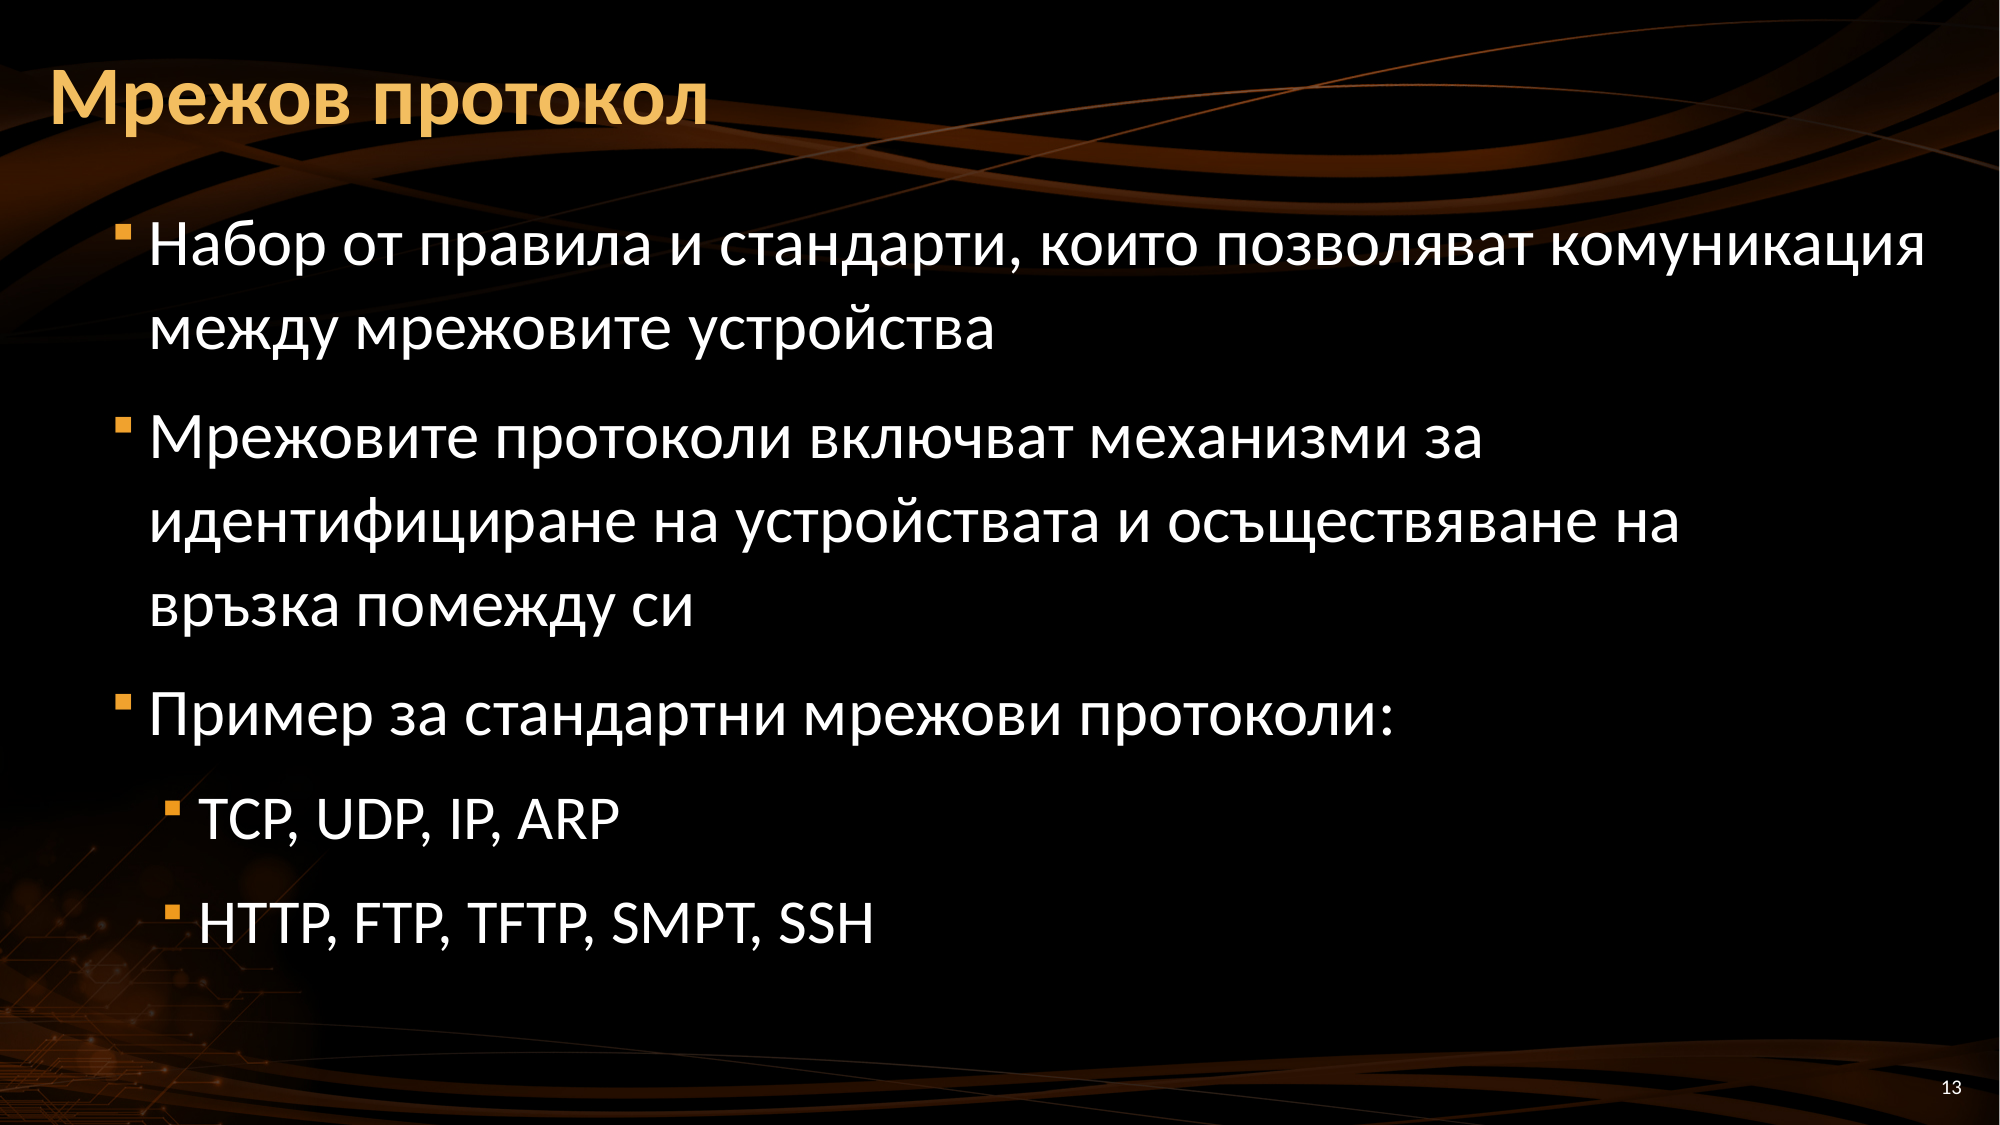

# Мрежов протокол
Набор от правила и стандарти, които позволяват комуникация между мрежовите устройства
Мрежовите протоколи включват механизми за
идентифициране на устройствата и осъществяване на
връзка помежду си
Пример за стандартни мрежови протоколи:
TCP, UDP, IP, ARP
HTTP, FTP, TFTP, SMPT, SSH
13